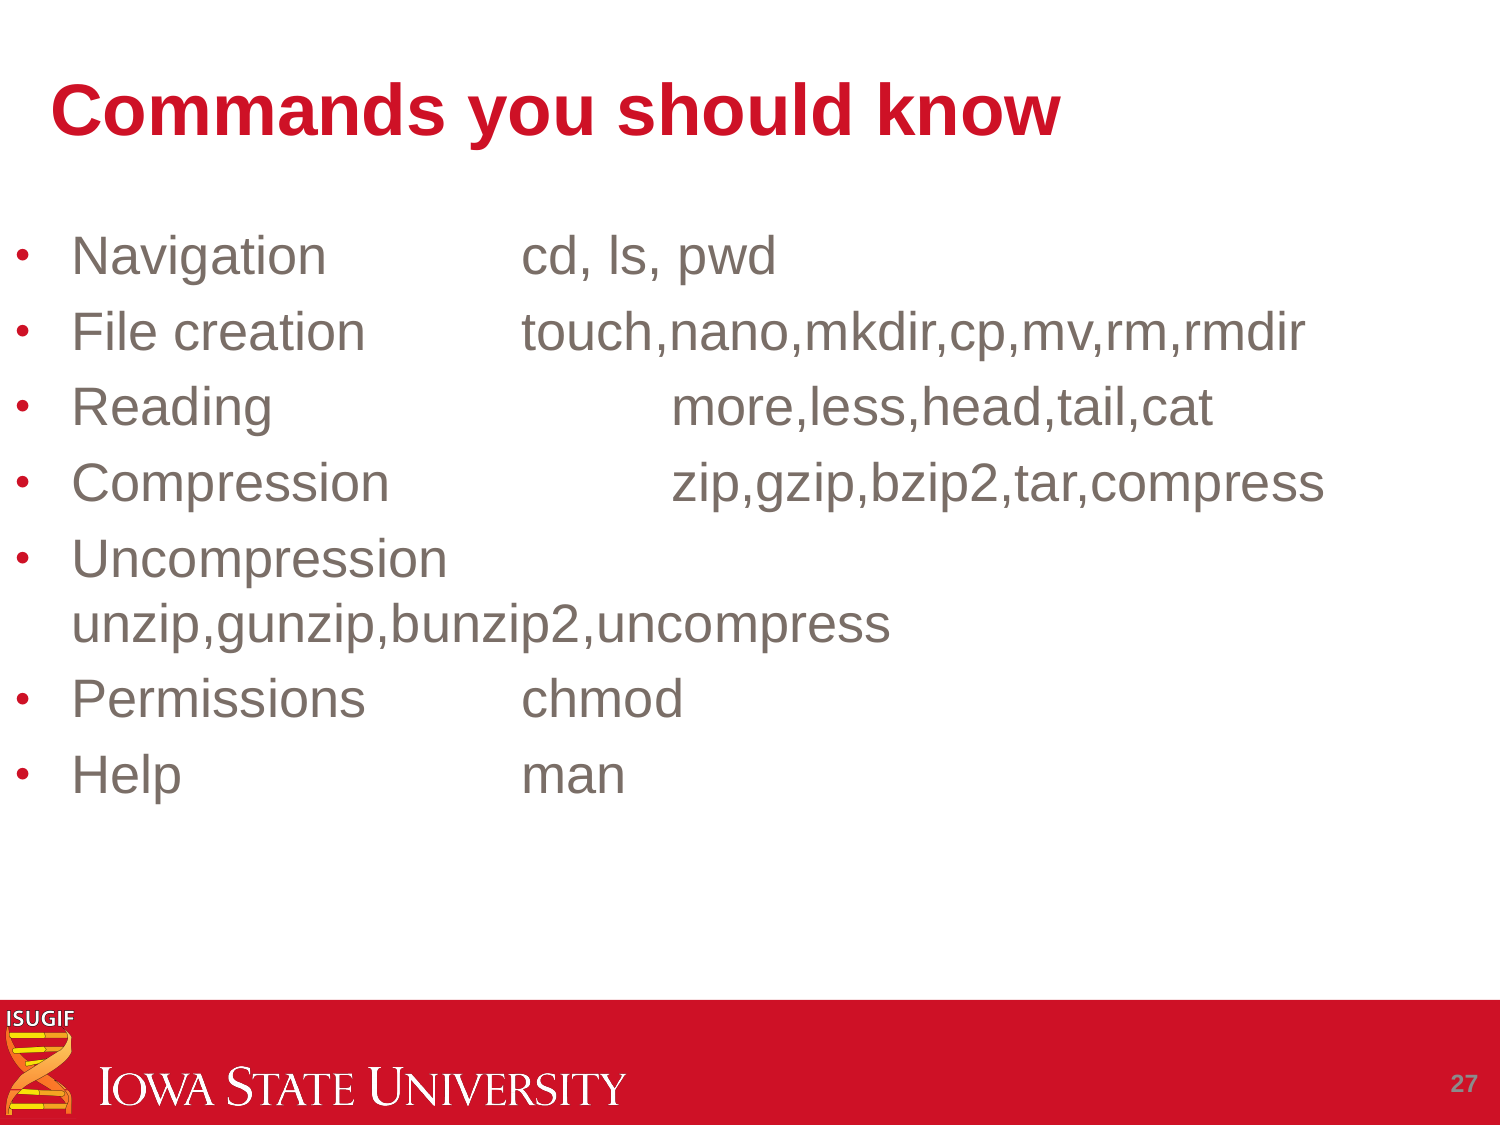

# Commands you should know
Navigation 		cd, ls, pwd
File creation		touch,nano,mkdir,cp,mv,rm,rmdir
Reading			more,less,head,tail,cat
Compression		zip,gzip,bzip2,tar,compress
Uncompression		unzip,gunzip,bunzip2,uncompress
Permissions		chmod
Help			man